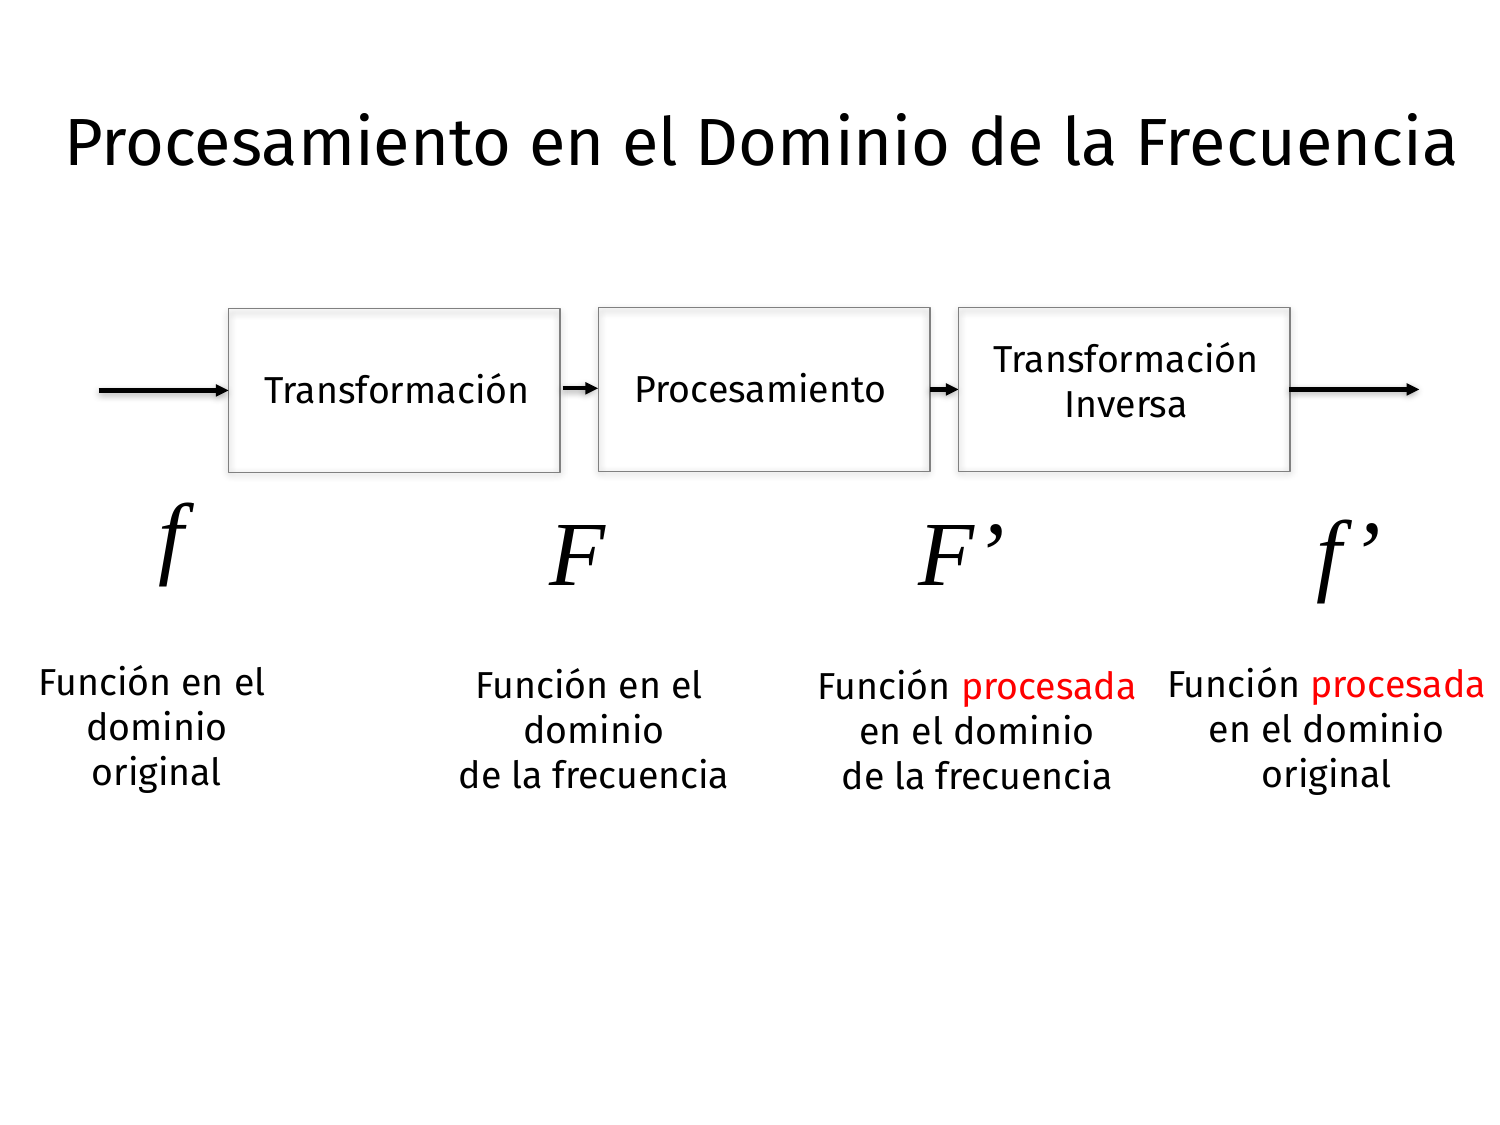

# Procesamiento en el Dominio de la Frecuencia

Procesamiento
F’
Función procesada en el dominio
de la frecuencia

Transformación
Inversa
f’
Función procesada en el dominio
original

Transformación
F
Función en el
dominio
de la frecuencia
f
Función en el
dominio
original